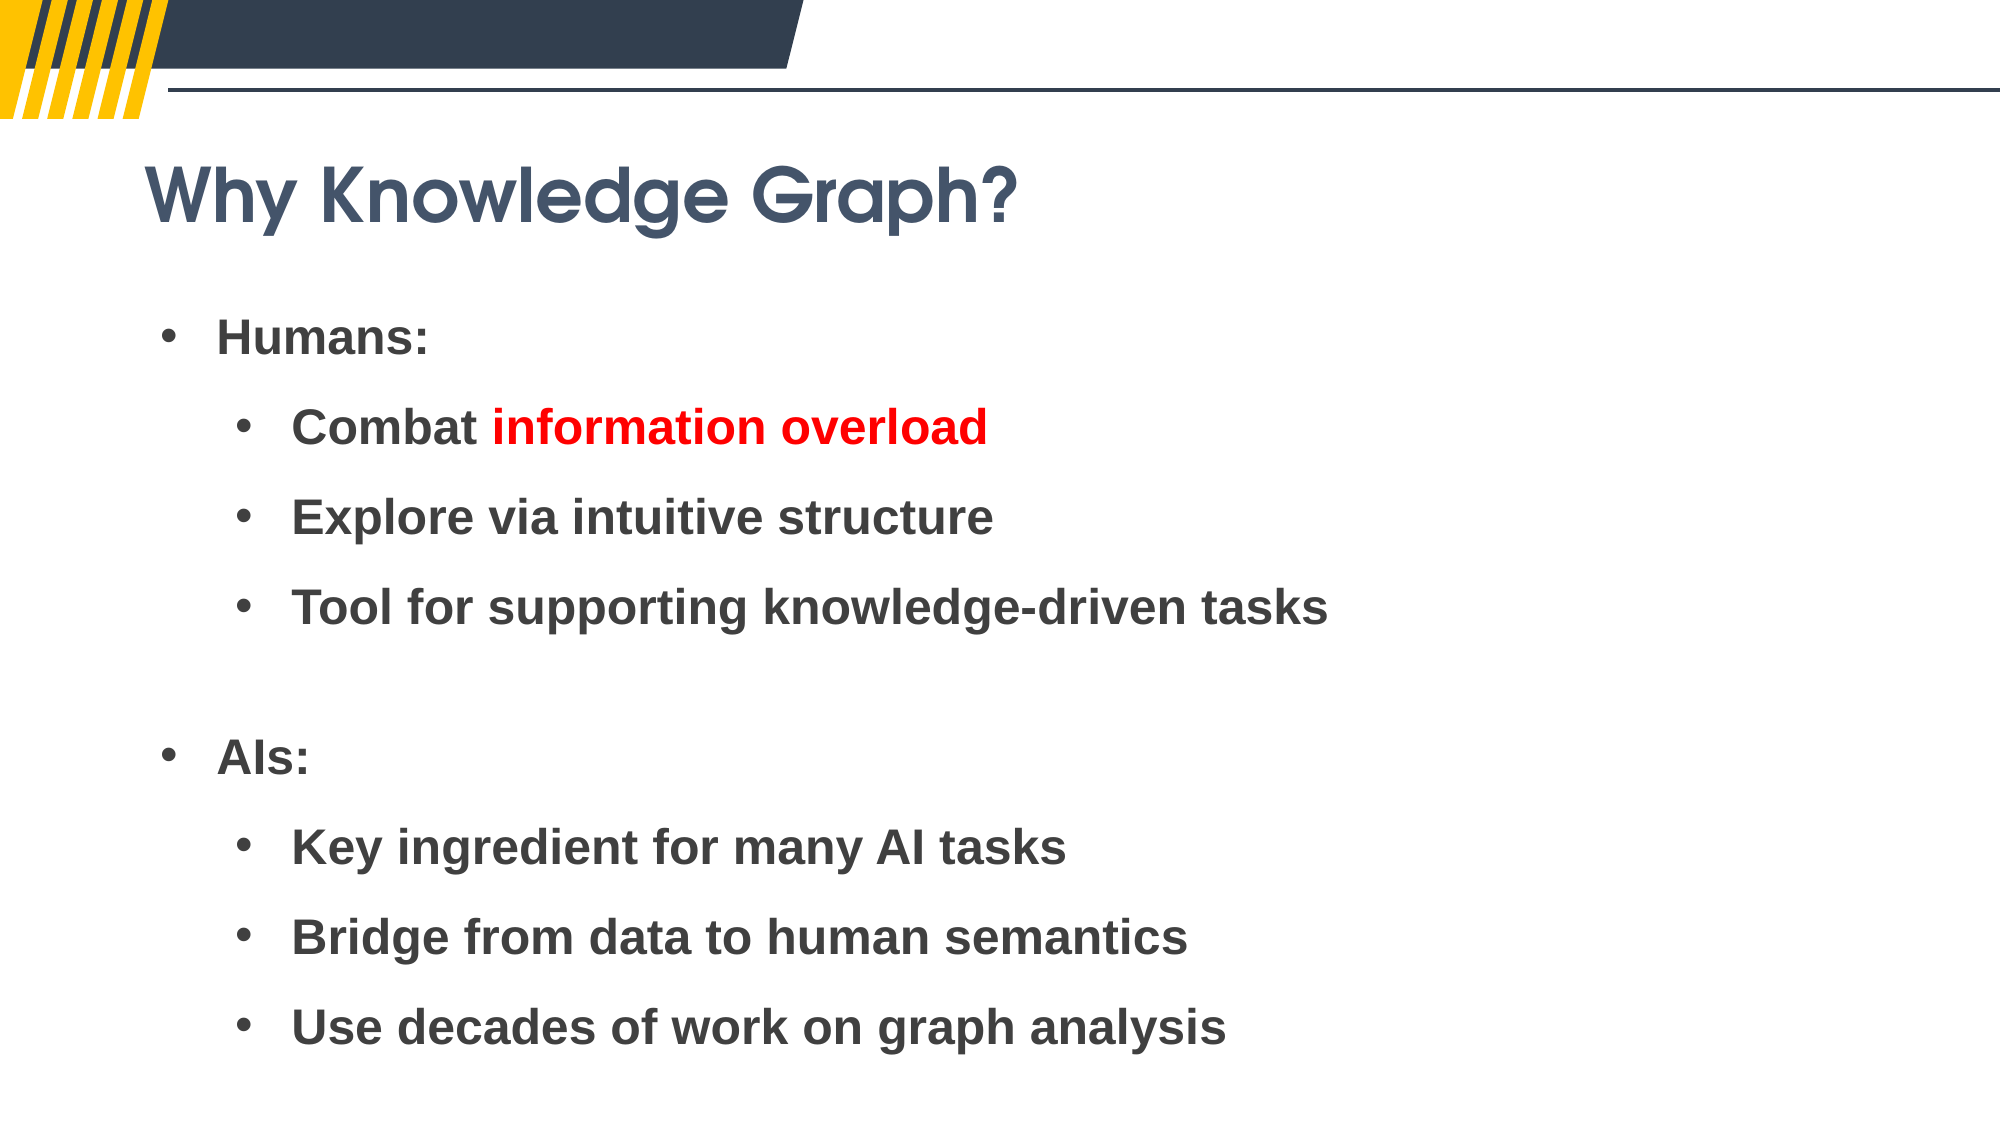

Why Knowledge Graph?
Humans:
Combat information overload
Explore via intuitive structure
Tool for supporting knowledge-driven tasks

AIs:
Key ingredient for many AI tasks
Bridge from data to human semantics
Use decades of work on graph analysis